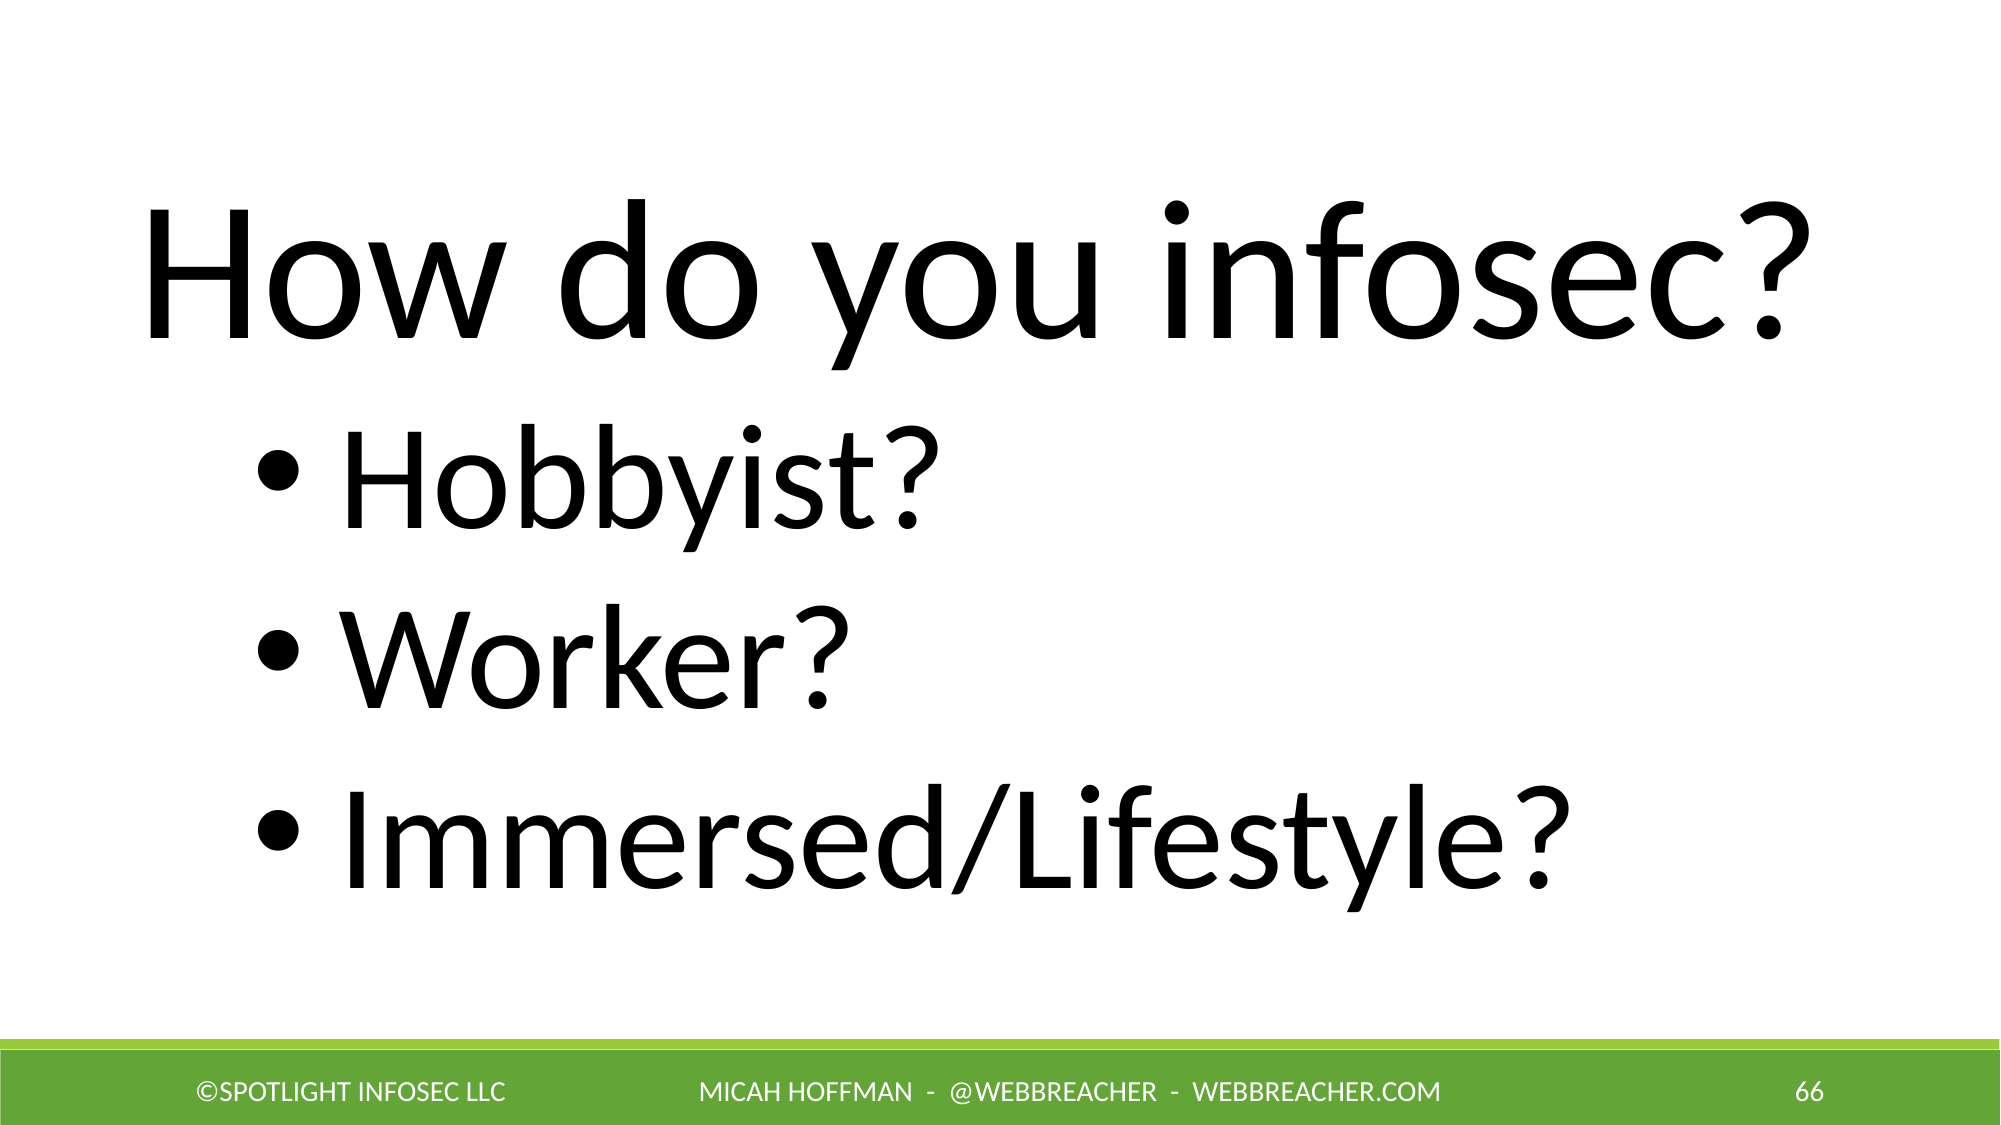

How do you infosec?
 Hobbyist?
 Worker?
 Immersed/Lifestyle?
©Spotlight Infosec LLC
Micah Hoffman  -  @WebBreacher  -  webbreacher.com
66